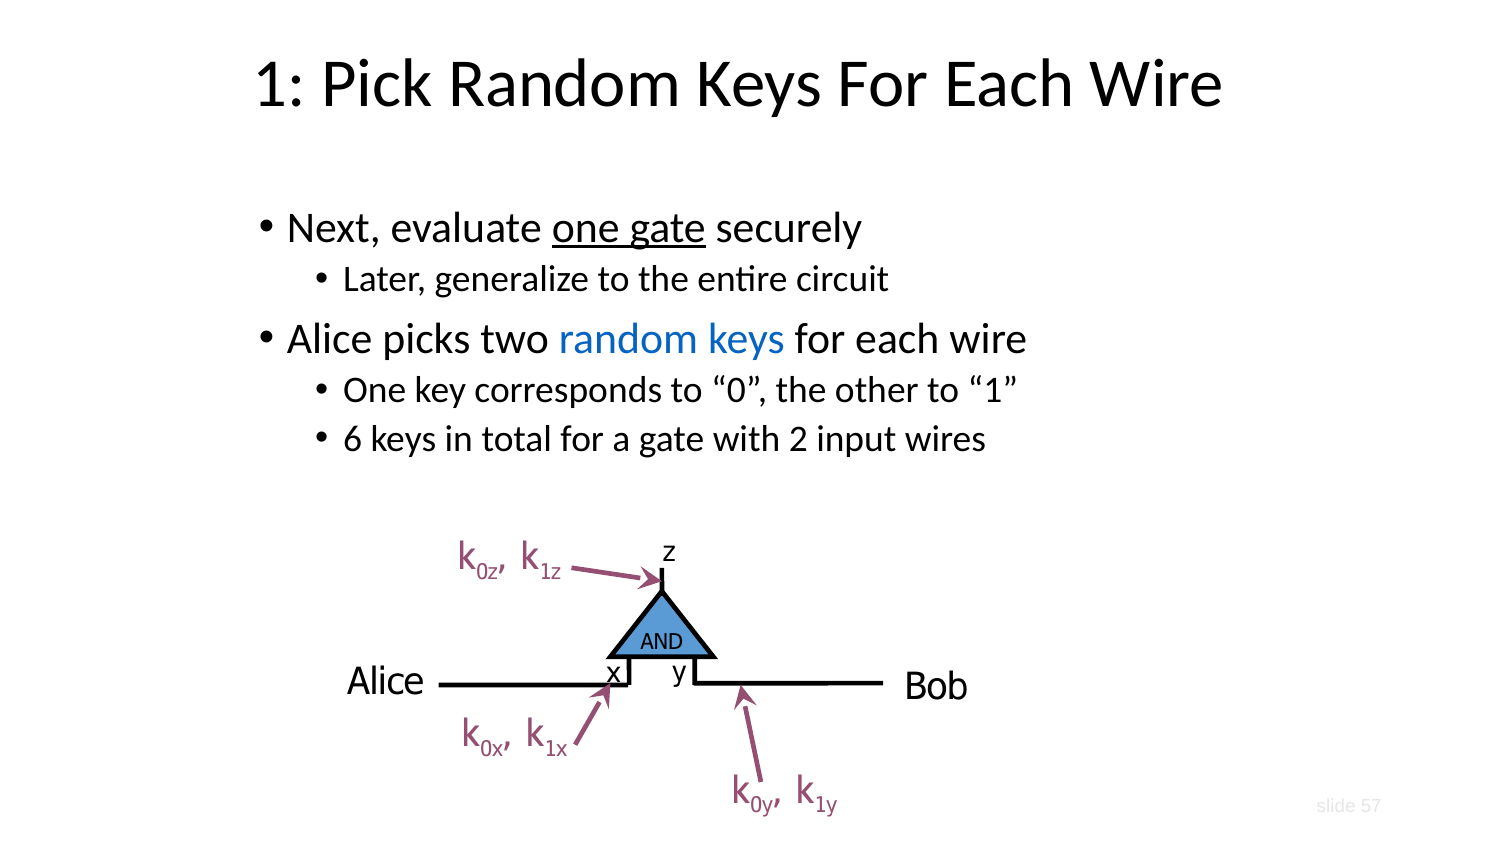

# 1: Pick Random Keys For Each Wire
Next, evaluate one gate securely
Later, generalize to the entire circuit
Alice picks two random keys for each wire
One key corresponds to “0”, the other to “1”
6 keys in total for a gate with 2 input wires
k0z, k1z
z

AND
y
x
Alice
Bob

k0x, k1x
k0y, k1y
slide 57